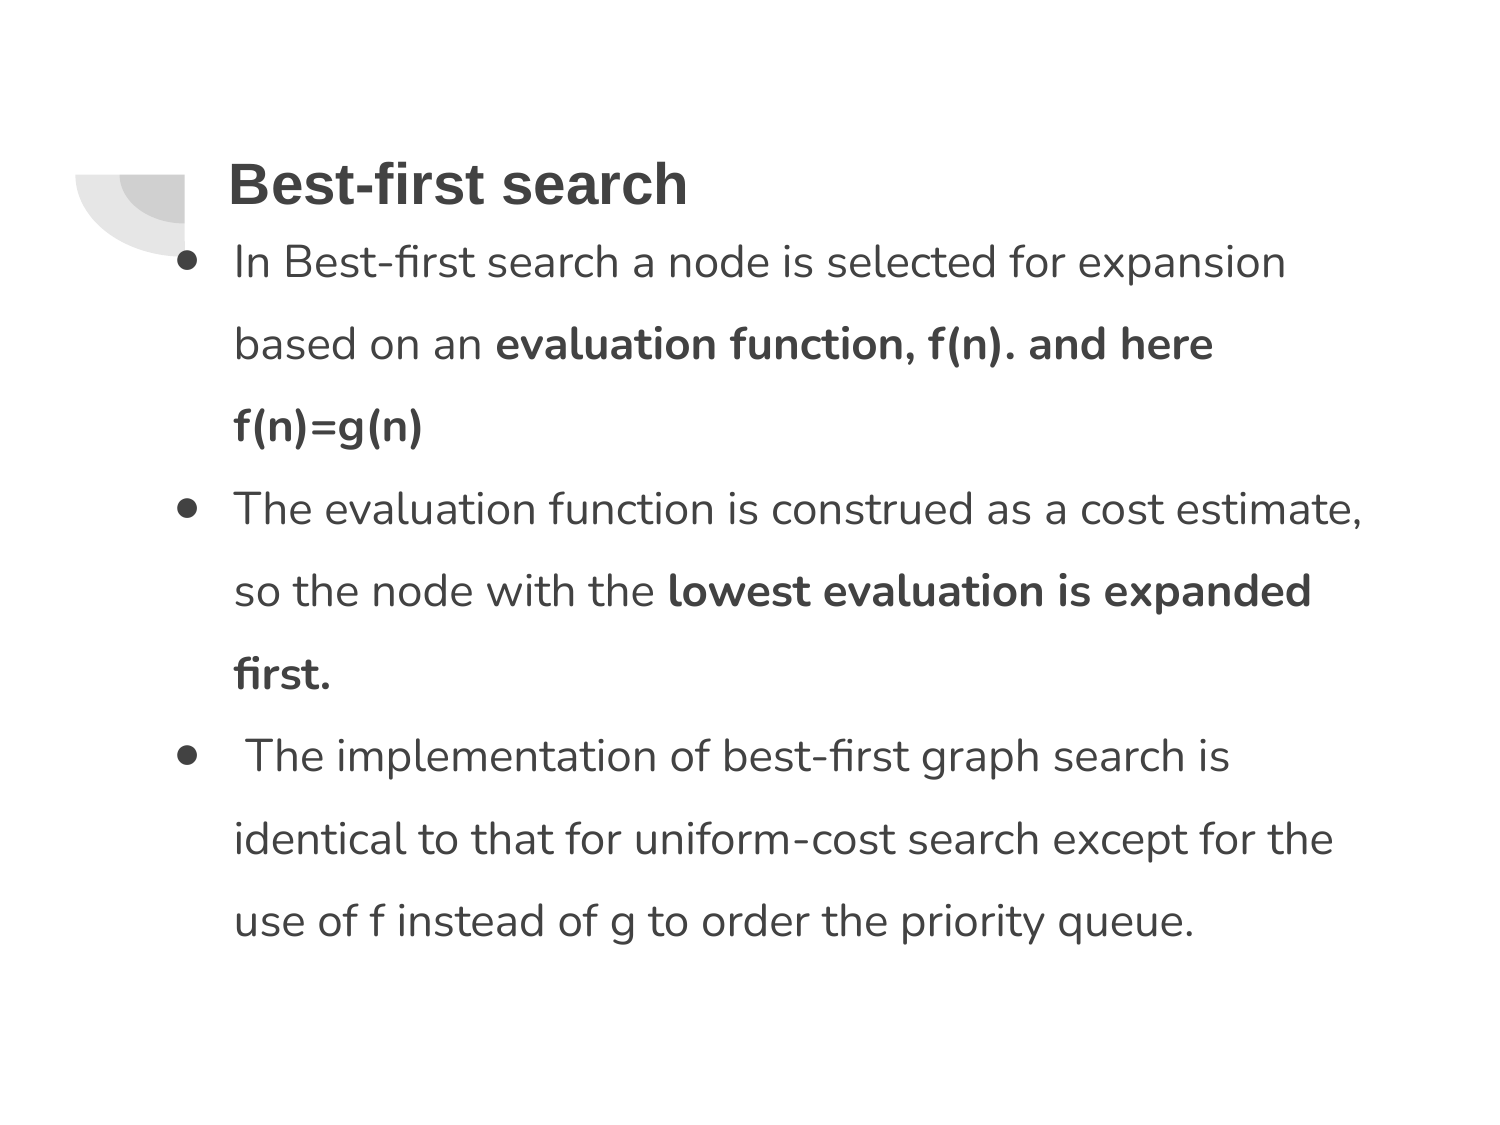

# Best-first search
In Best-first search a node is selected for expansion based on an evaluation function, f(n). and here f(n)=g(n)
The evaluation function is construed as a cost estimate, so the node with the lowest evaluation is expanded first.
 The implementation of best-first graph search is identical to that for uniform-cost search except for the use of f instead of g to order the priority queue.